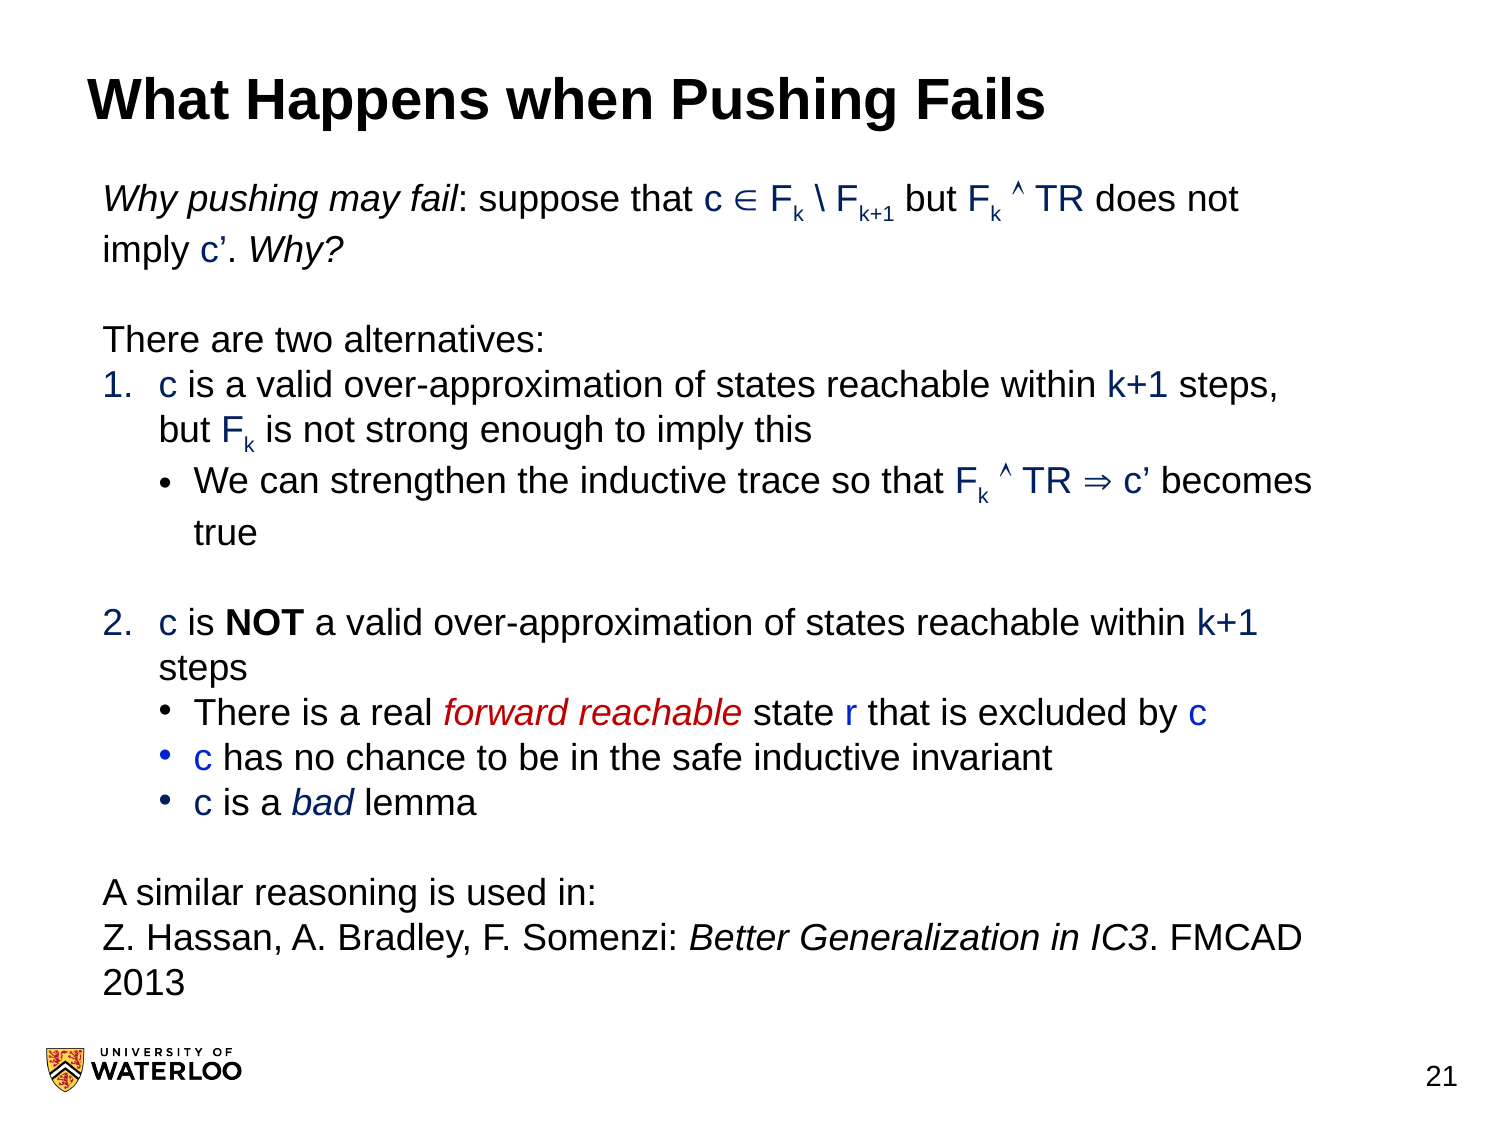

# What Happens when Pushing Fails
Why pushing may fail: suppose that c ∈ Fk \ Fk+1 but Fk ∧ TR does not imply c’. Why?

There are two alternatives:
c is a valid over-approximation of states reachable within k+1 steps, but Fk is not strong enough to imply this
We can strengthen the inductive trace so that Fk ∧ TR ⇒ c’ becomes true

c is NOT a valid over-approximation of states reachable within k+1 steps
There is a real forward reachable state r that is excluded by c
c has no chance to be in the safe inductive invariant
c is a bad lemma

A similar reasoning is used in:
Z. Hassan, A. Bradley, F. Somenzi: Better Generalization in IC3. FMCAD 2013